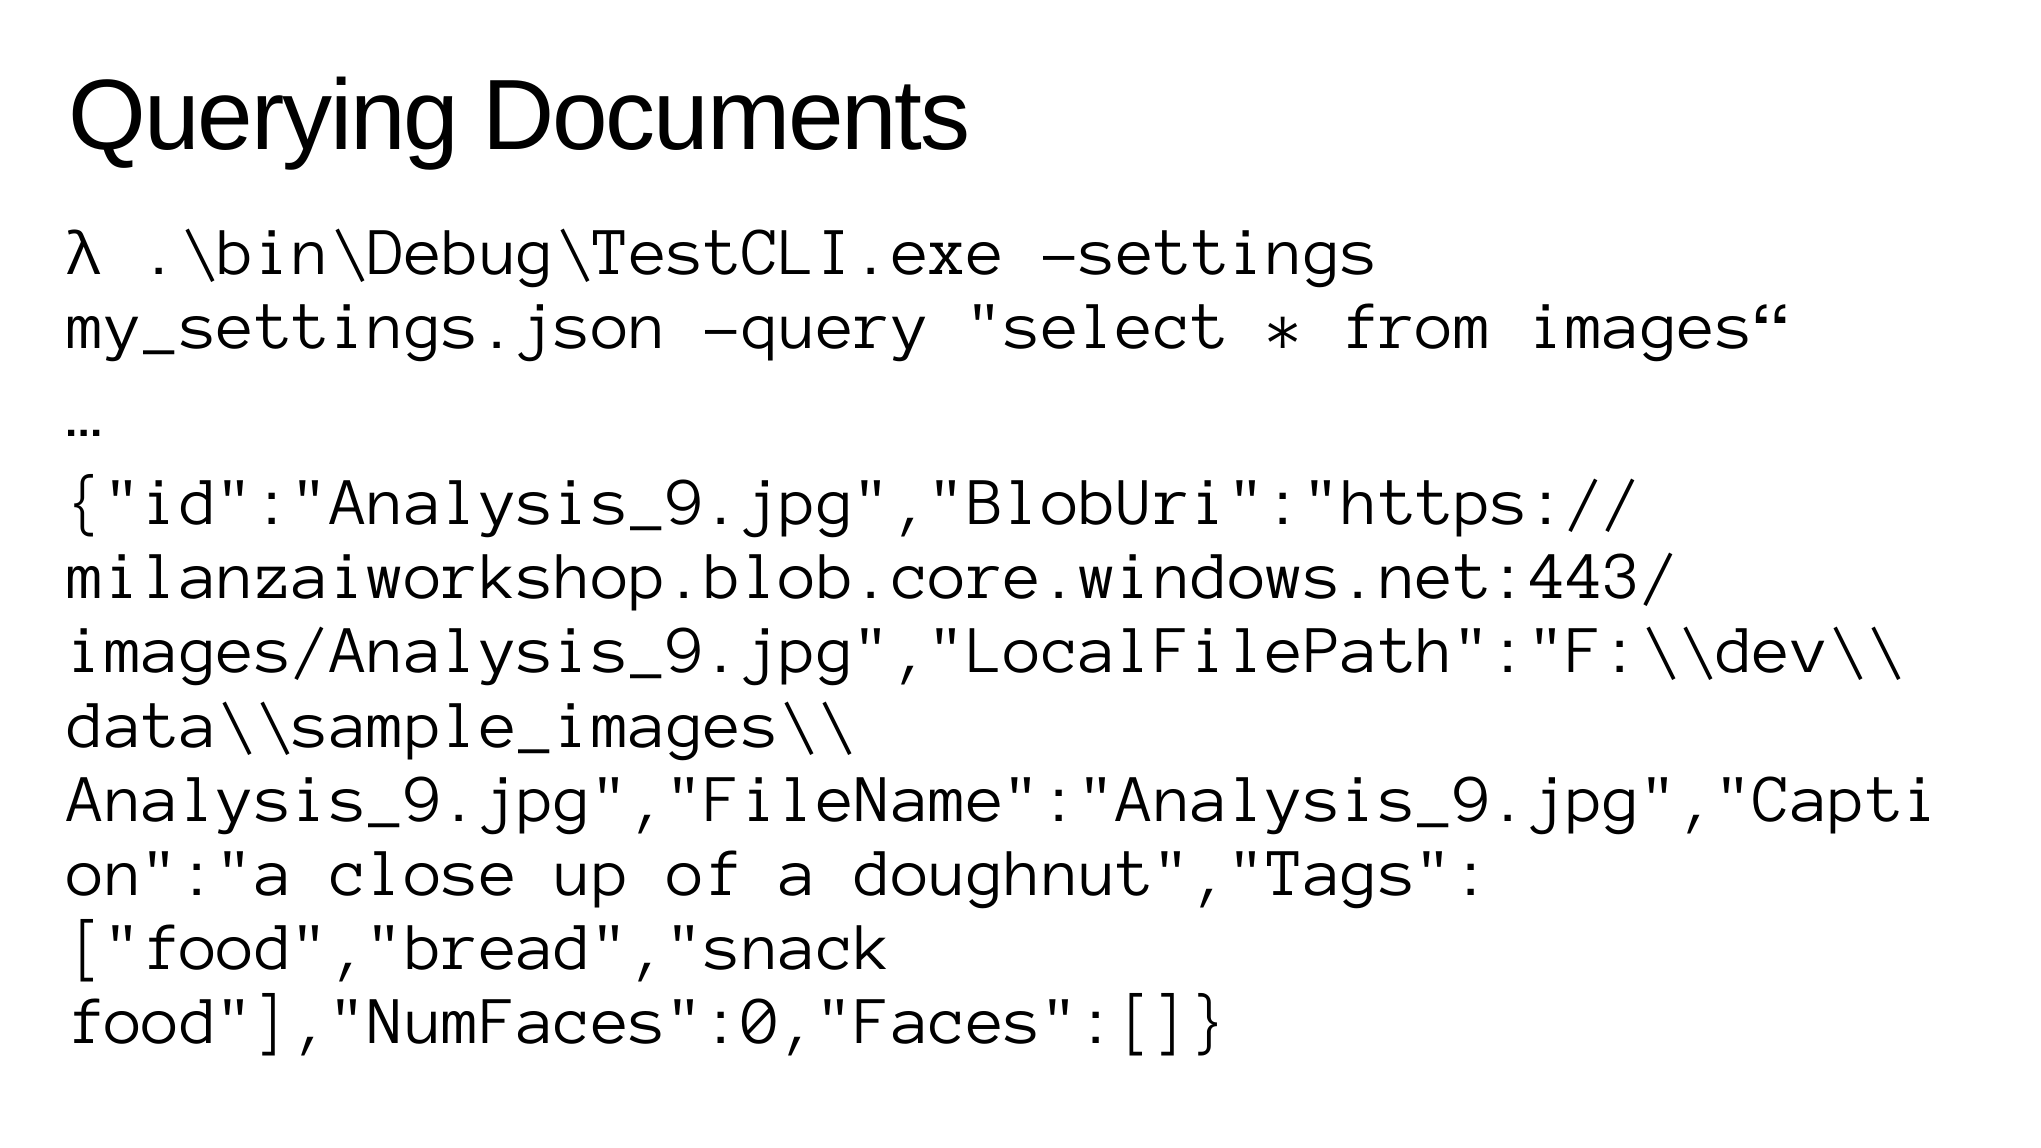

# Querying Documents
λ .\bin\Debug\TestCLI.exe -settings my_settings.json -query "select * from images“
…
{"id":"Analysis_9.jpg","BlobUri":"https://milanzaiworkshop.blob.core.windows.net:443/images/Analysis_9.jpg","LocalFilePath":"F:\\dev\\data\\sample_images\\Analysis_9.jpg","FileName":"Analysis_9.jpg","Caption":"a close up of a doughnut","Tags":["food","bread","snack food"],"NumFaces":0,"Faces":[]}